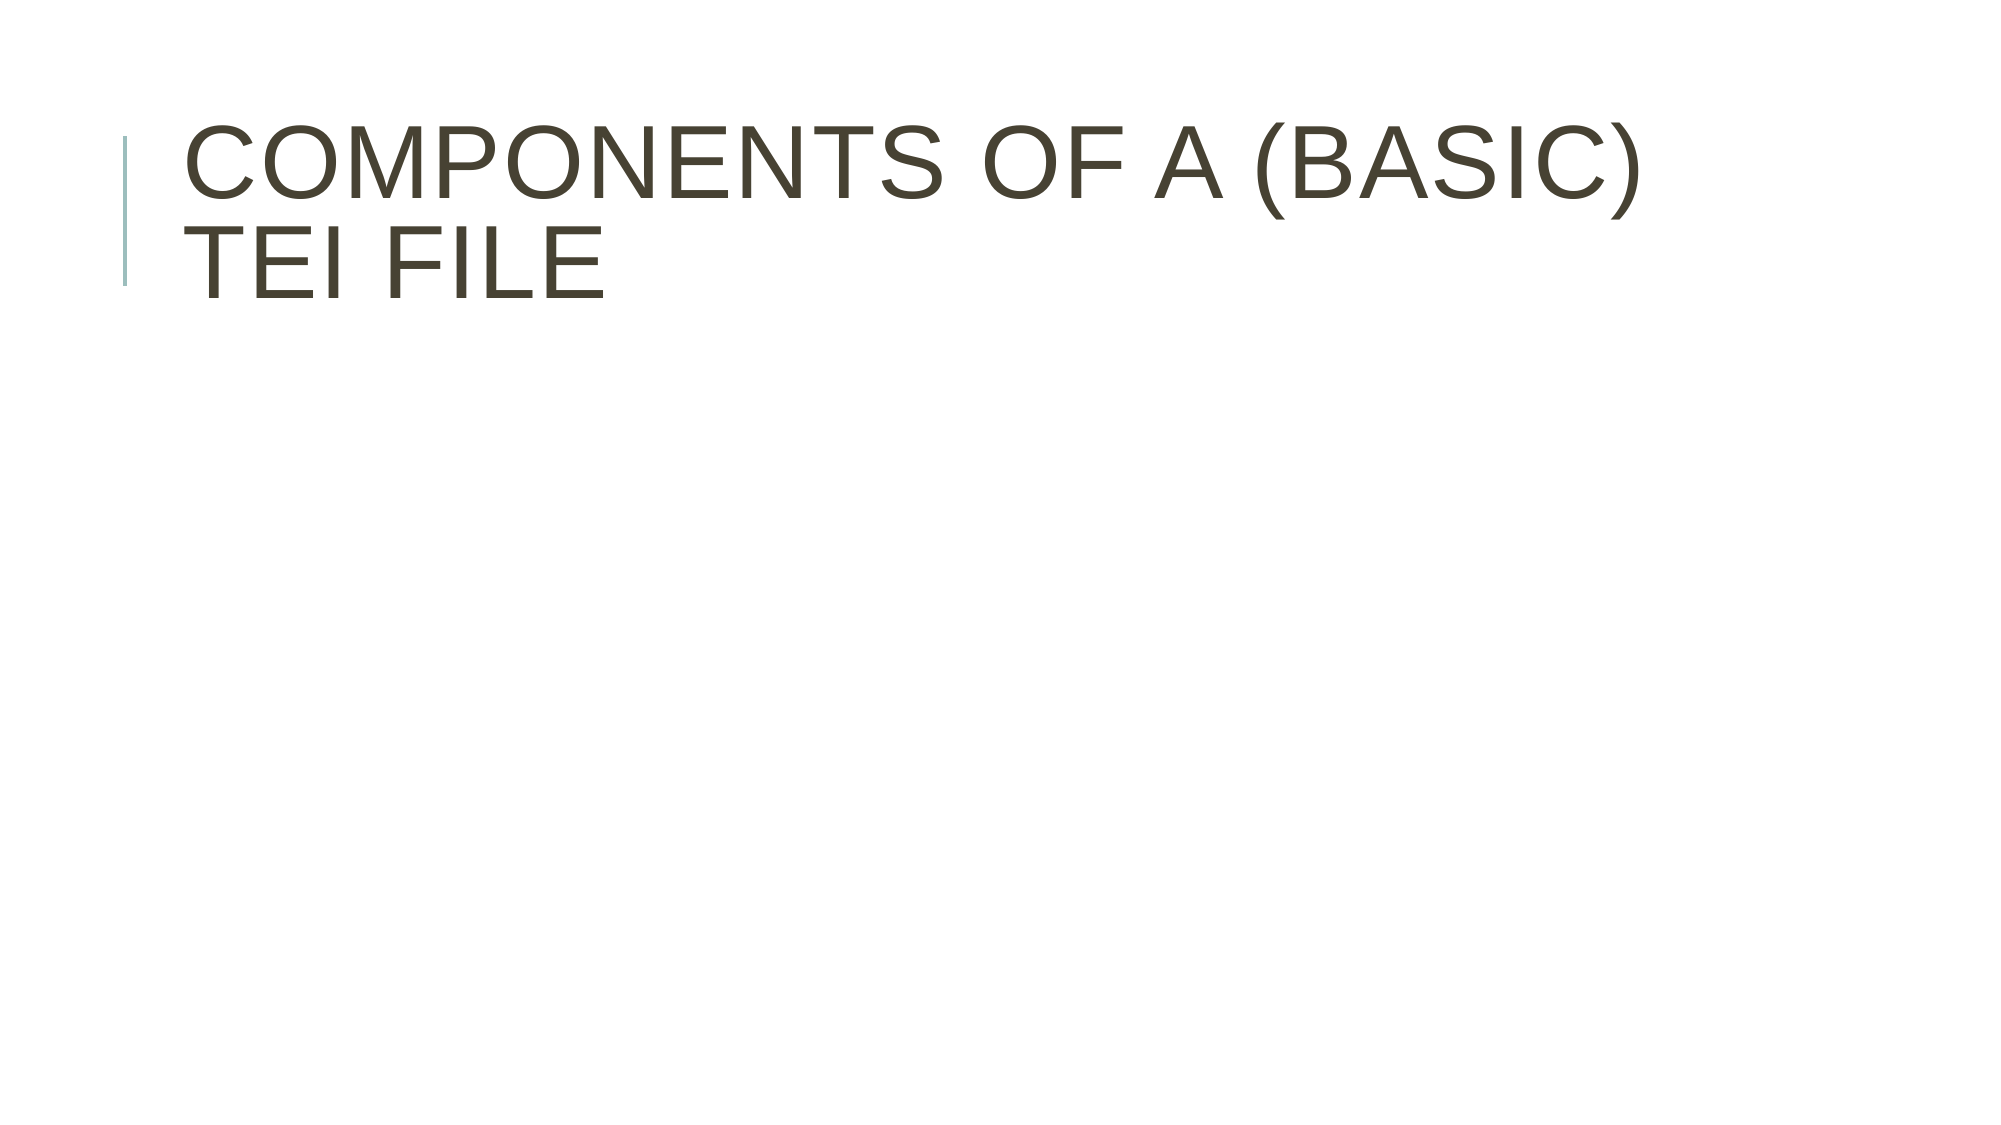

# Components of a (basic) TEI file